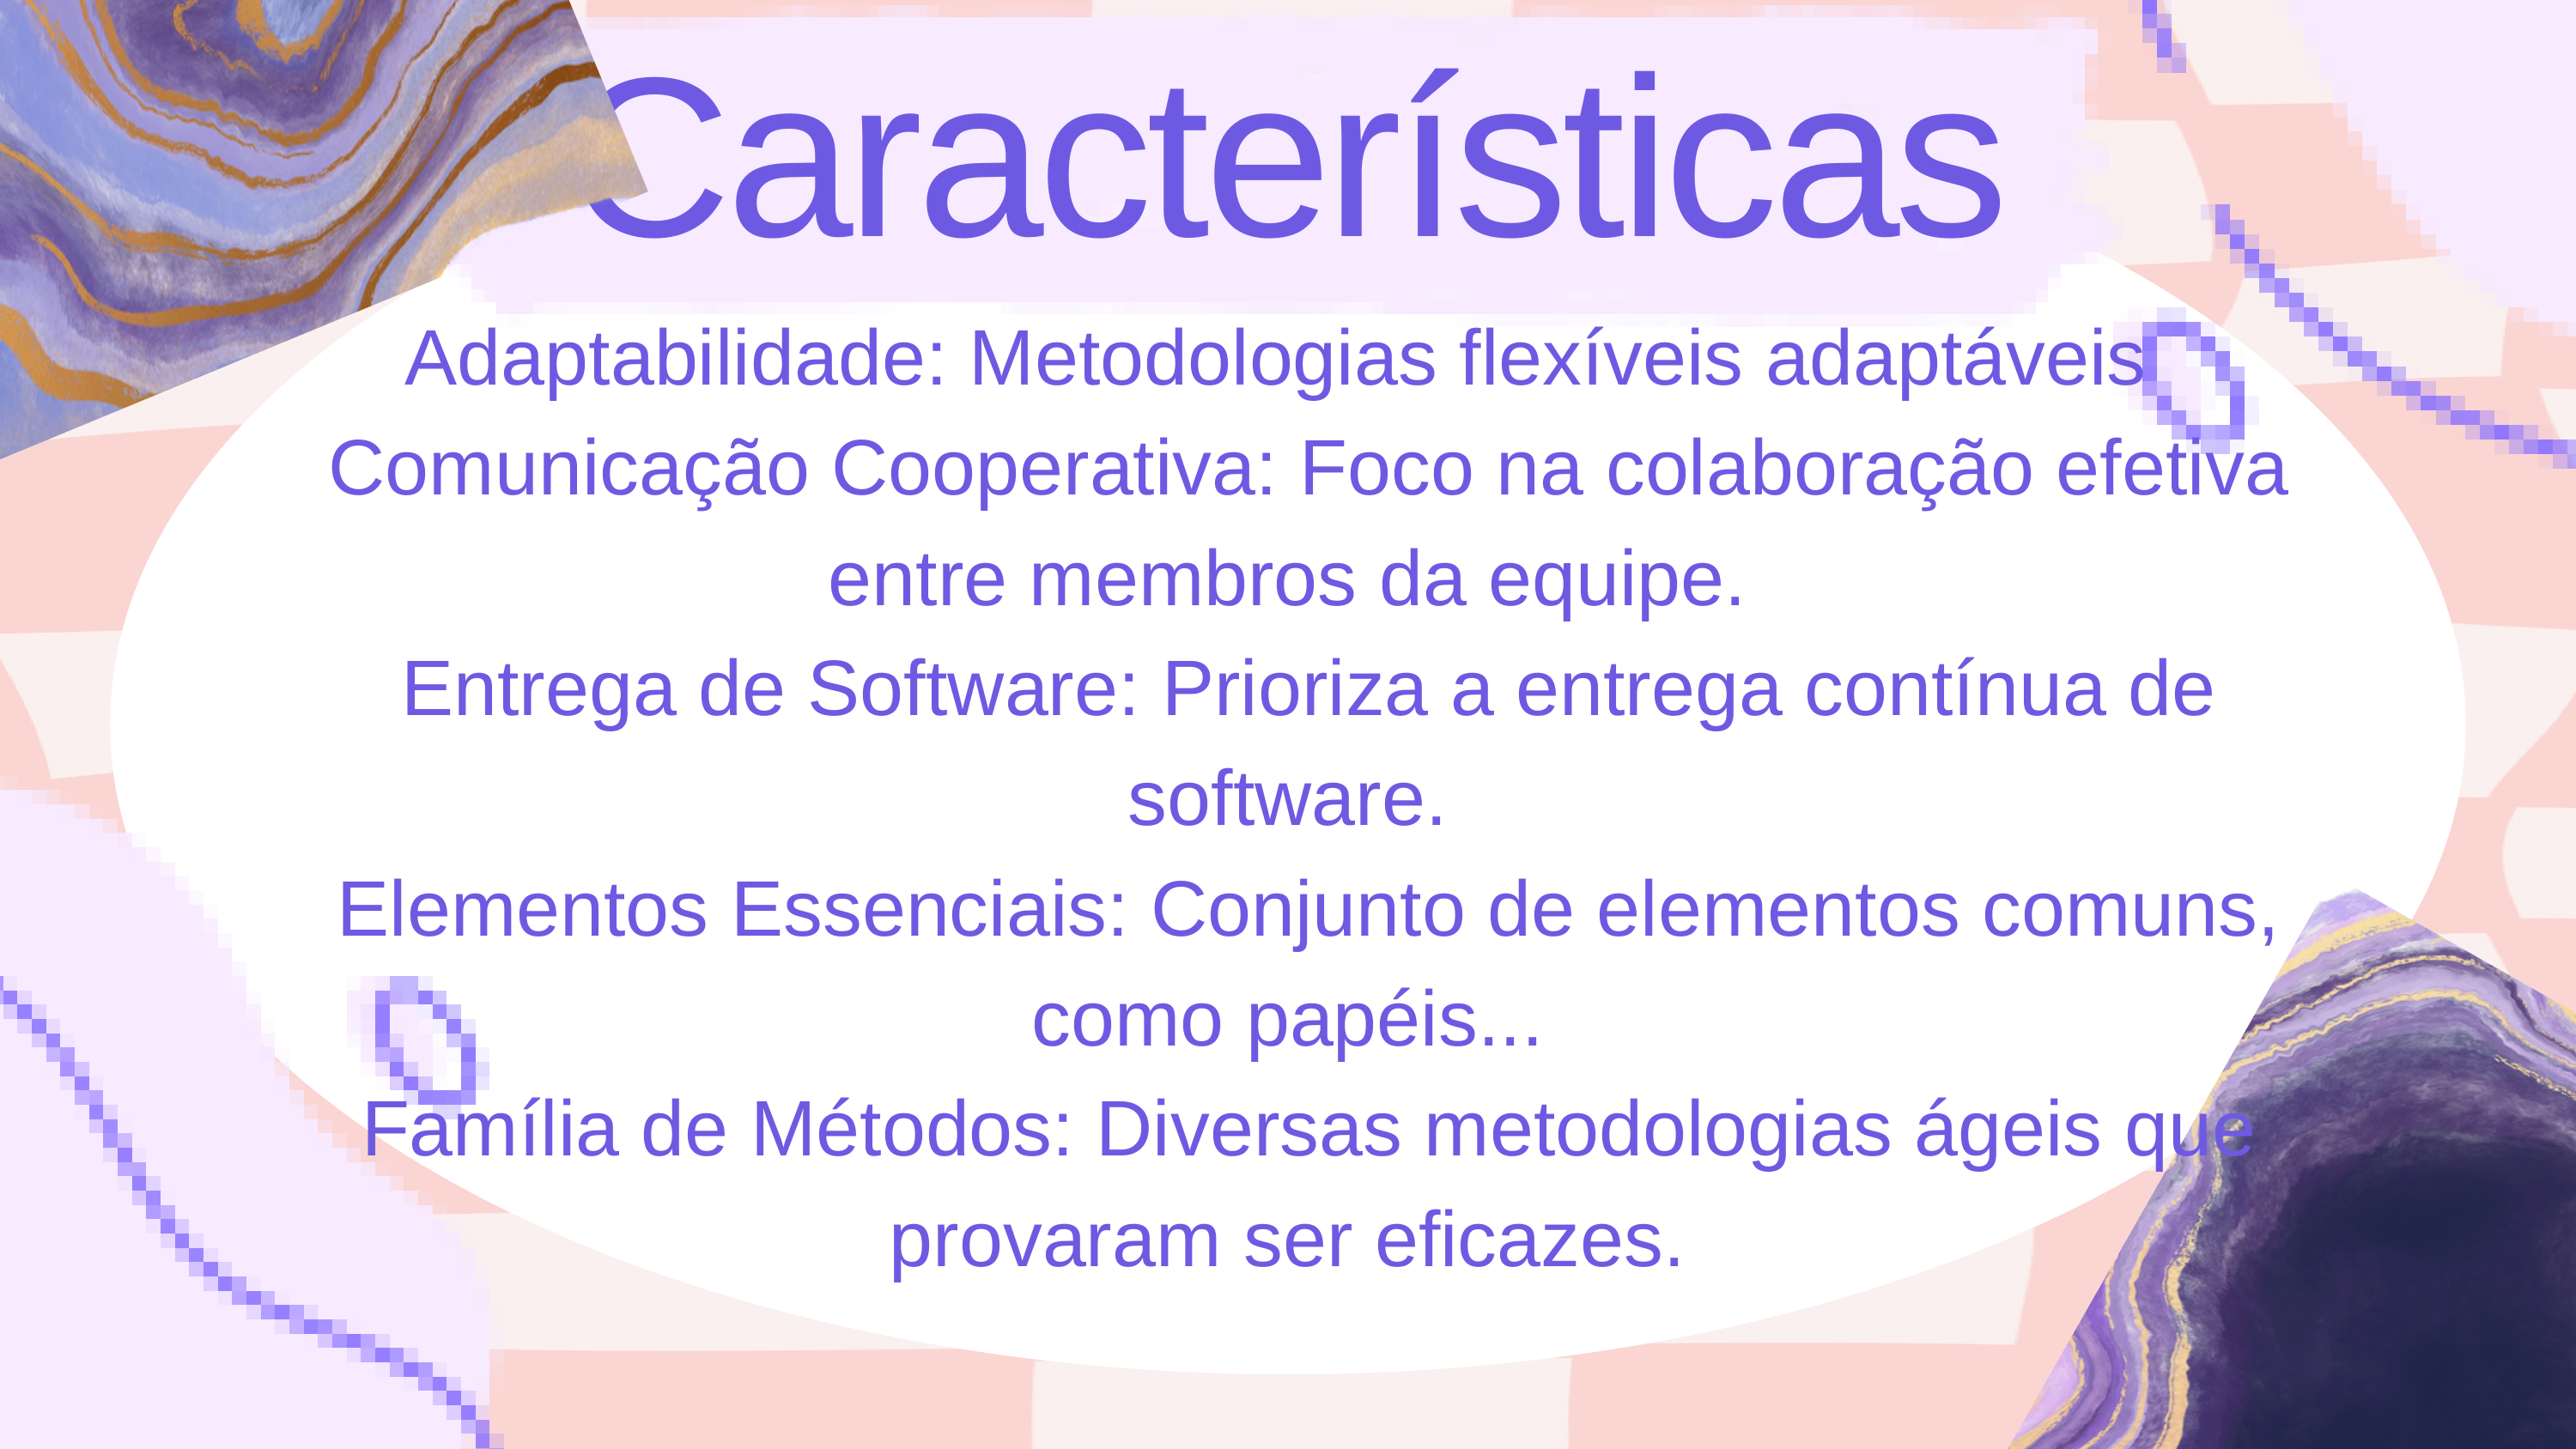

Características
Adaptabilidade: Metodologias flexíveis adaptáveis
  Comunicação Cooperativa: Foco na colaboração efetiva entre membros da equipe.
  Entrega de Software: Prioriza a entrega contínua de software.
  Elementos Essenciais: Conjunto de elementos comuns, como papéis...
  Família de Métodos: Diversas metodologias ágeis que provaram ser eficazes.